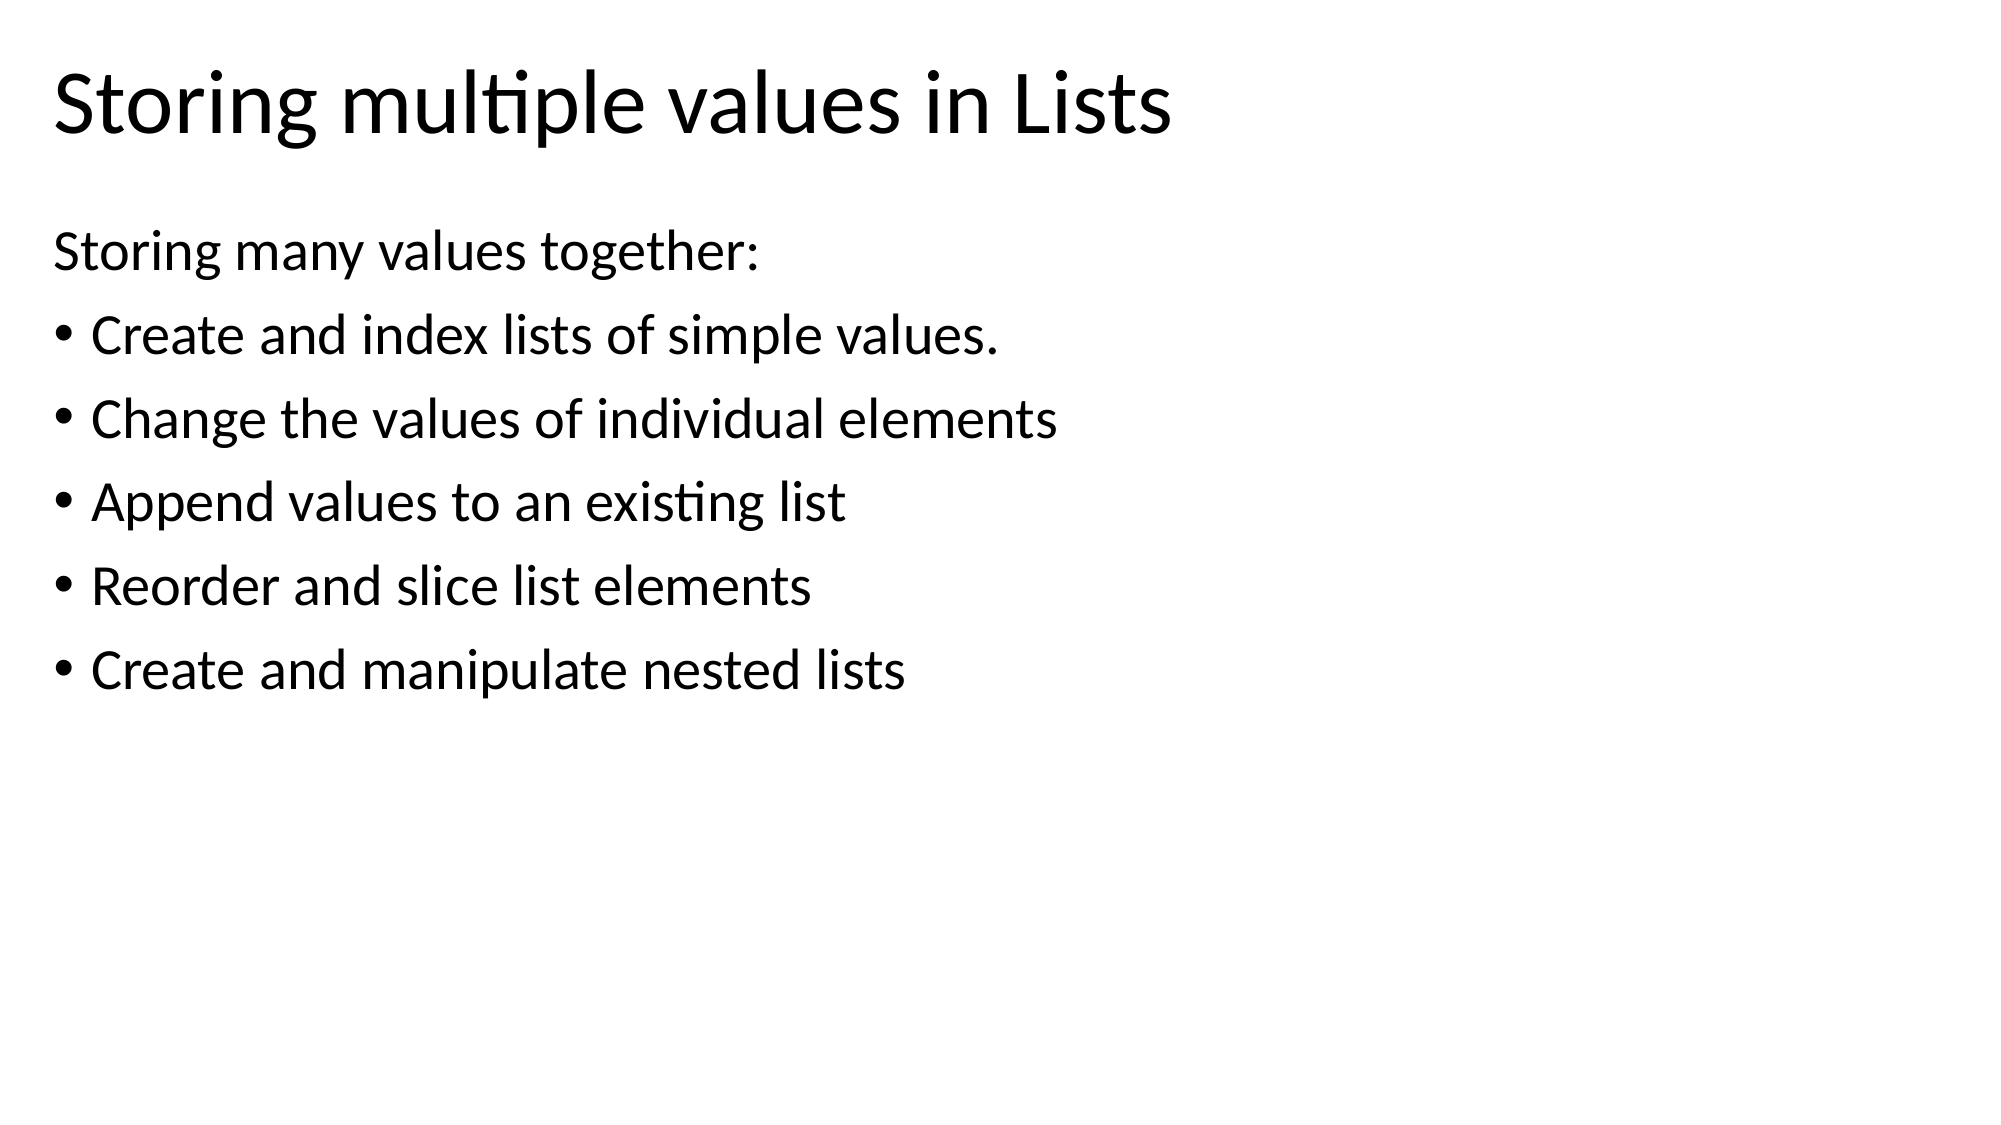

# Storing multiple values in Lists
Storing many values together:
Create and index lists of simple values.
Change the values of individual elements
Append values to an existing list
Reorder and slice list elements
Create and manipulate nested lists